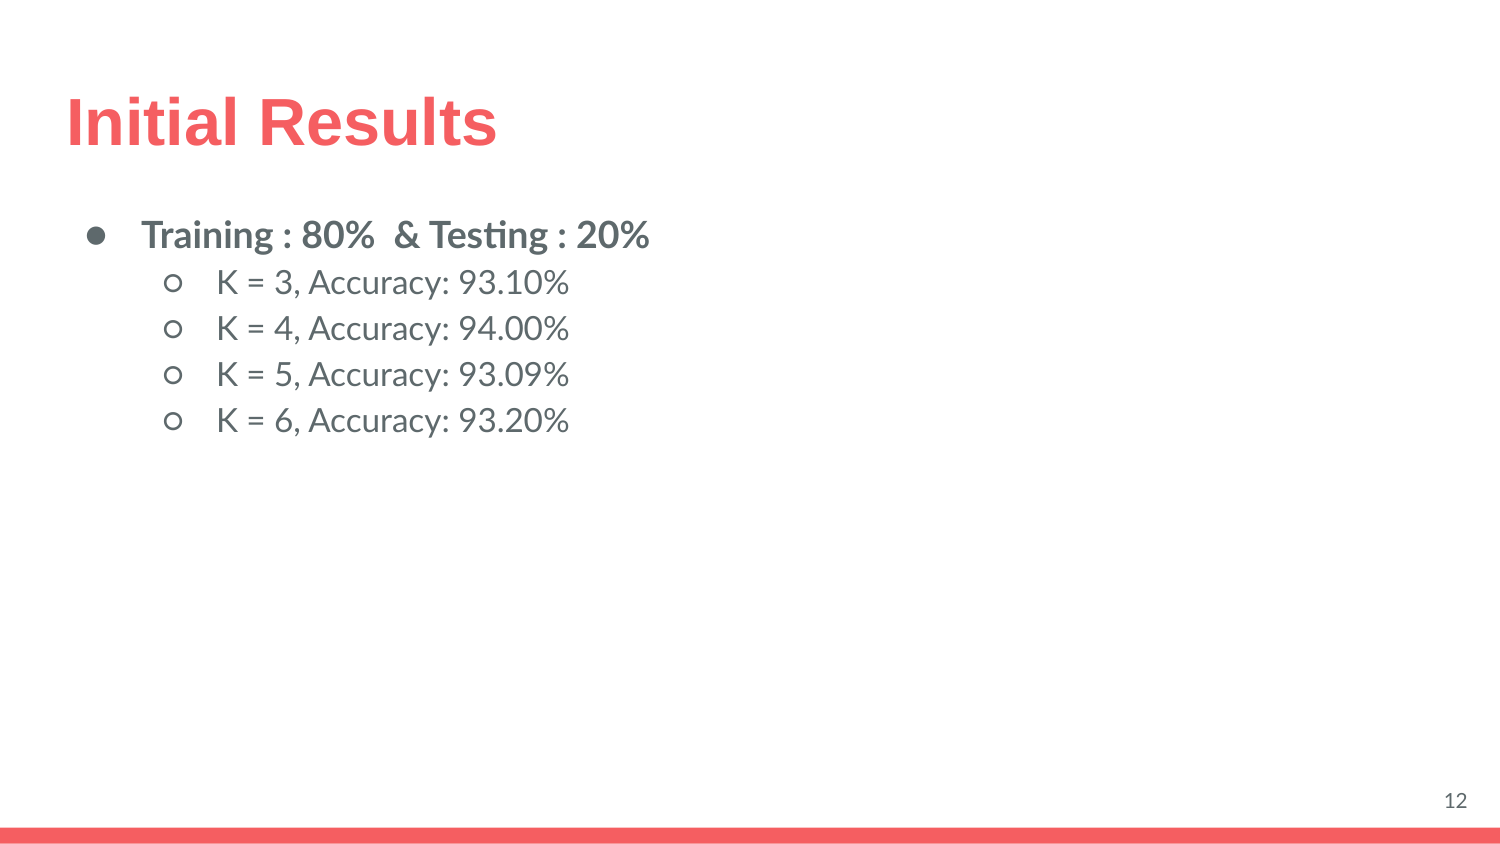

# Initial Results
Training : 80%  & Testing : 20%
K = 3, Accuracy: 93.10%
K = 4, Accuracy: 94.00%
K = 5, Accuracy: 93.09%
K = 6, Accuracy: 93.20%

12